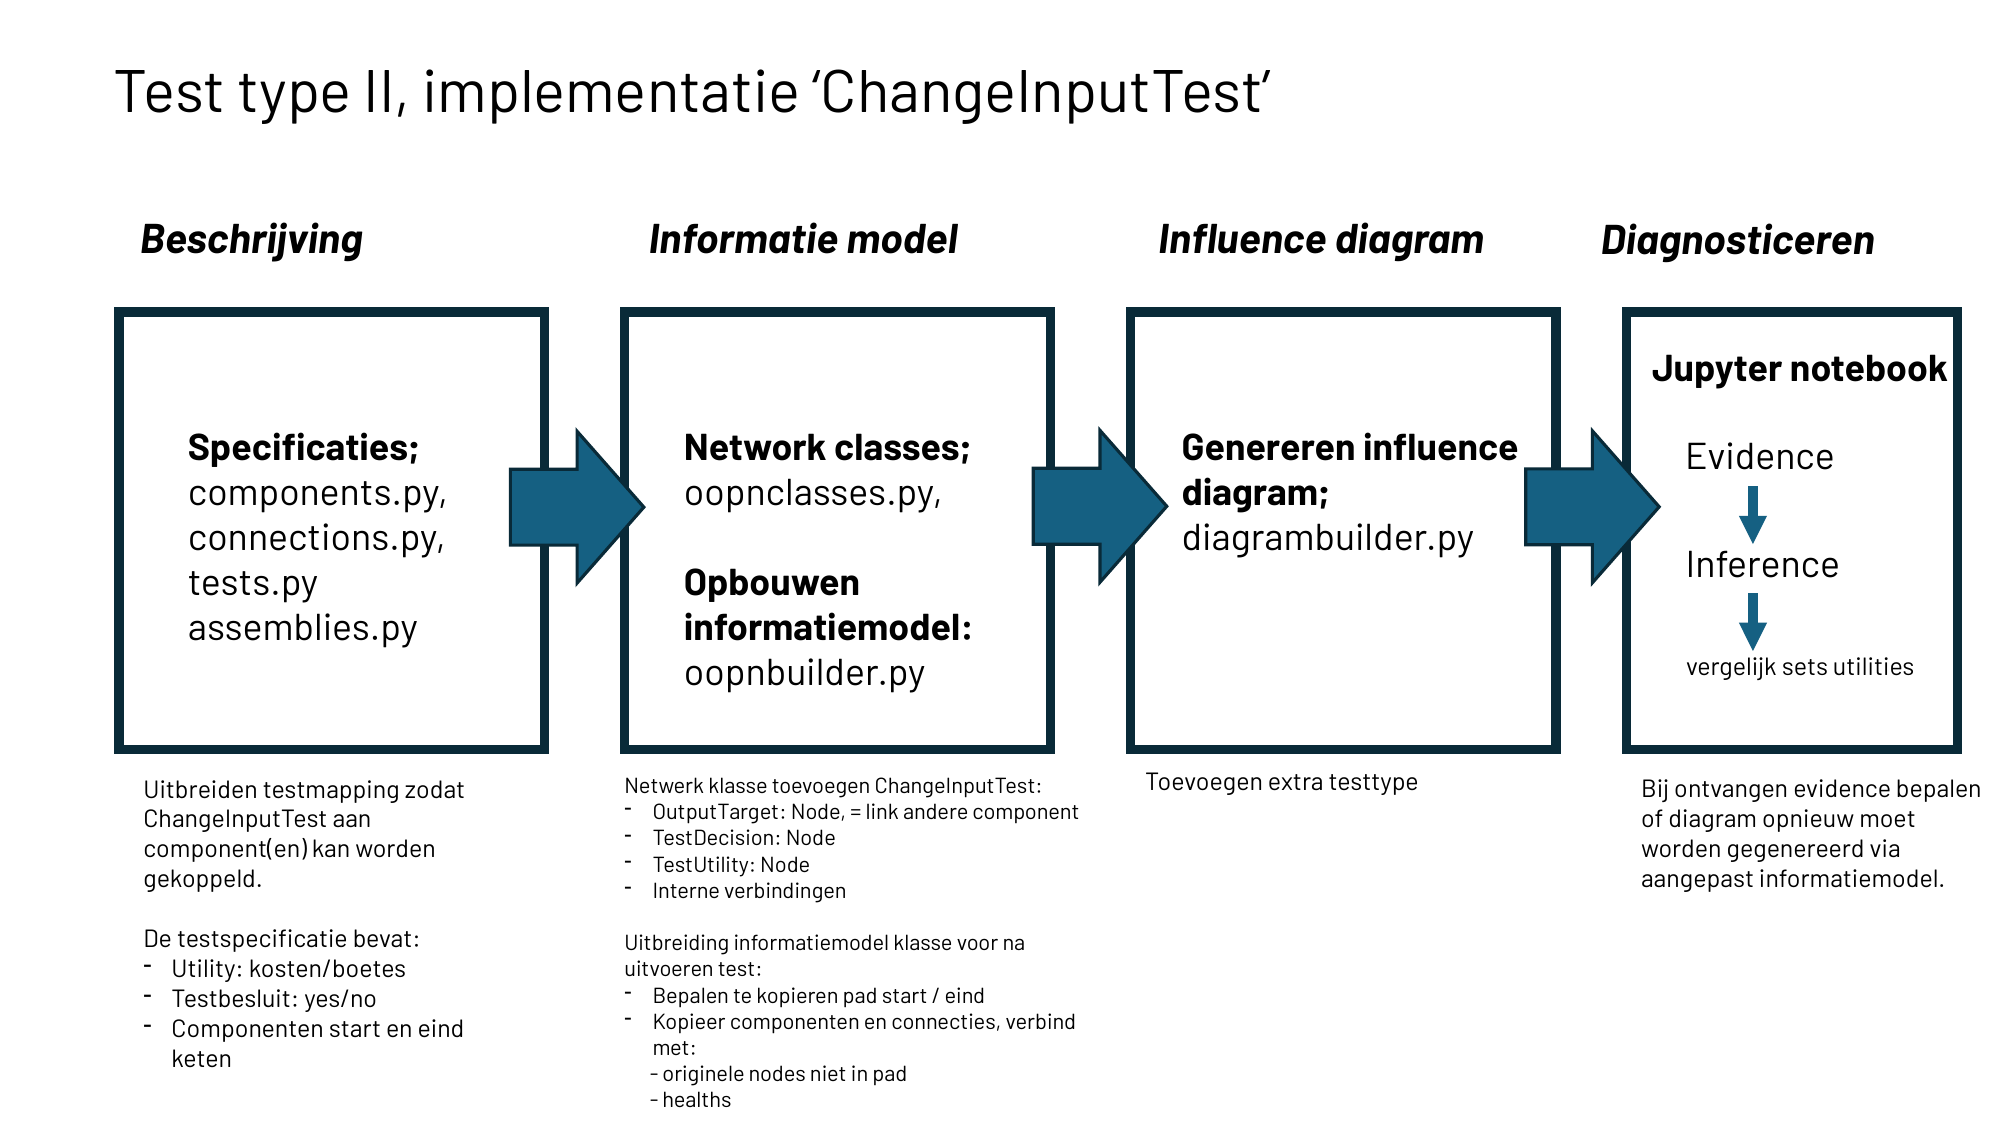

Test type II, implementatie ‘ChangeInputTest’
Beschrijving
Informatie model
Influence diagram
Diagnosticeren

Jupyter notebook
Specificaties; components.py, connections.py,
tests.py
assemblies.py
Network classes; oopnclasses.py,

Opbouwen informatiemodel:
oopnbuilder.py
Genereren influence diagram; diagrambuilder.py
Evidence

Inference
vergelijk sets utilities
Toevoegen extra testtype
Netwerk klasse toevoegen ChangeInputTest:
OutputTarget: Node, = link andere component
TestDecision: Node
TestUtility: Node
Interne verbindingen

Uitbreiding informatiemodel klasse voor na uitvoeren test:
Bepalen te kopieren pad start / eind
Kopieer componenten en connecties, verbind met:
      - originele nodes niet in pad
      - healths

Bij ontvangen evidence bepalen of diagram opnieuw moet worden gegenereerd via aangepast informatiemodel.
Uitbreiden testmapping zodat ChangeInputTest aan component(en) kan worden gekoppeld.

De testspecificatie bevat:
Utility: kosten/boetes
Testbesluit: yes/no
Componenten start en eind keten